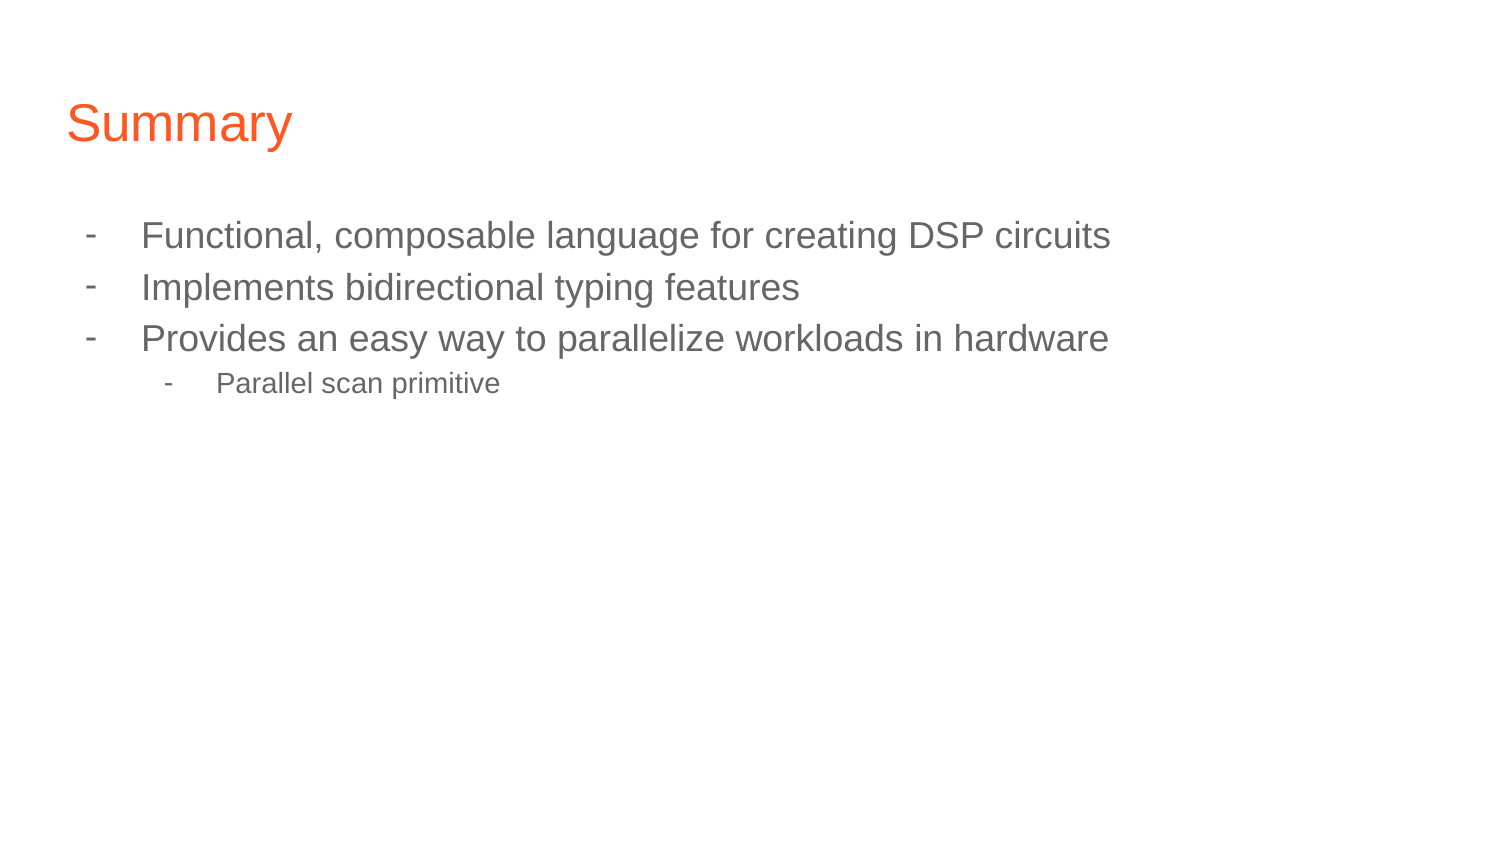

# Summary
Functional, composable language for creating DSP circuits
Implements bidirectional typing features
Provides an easy way to parallelize workloads in hardware
Parallel scan primitive